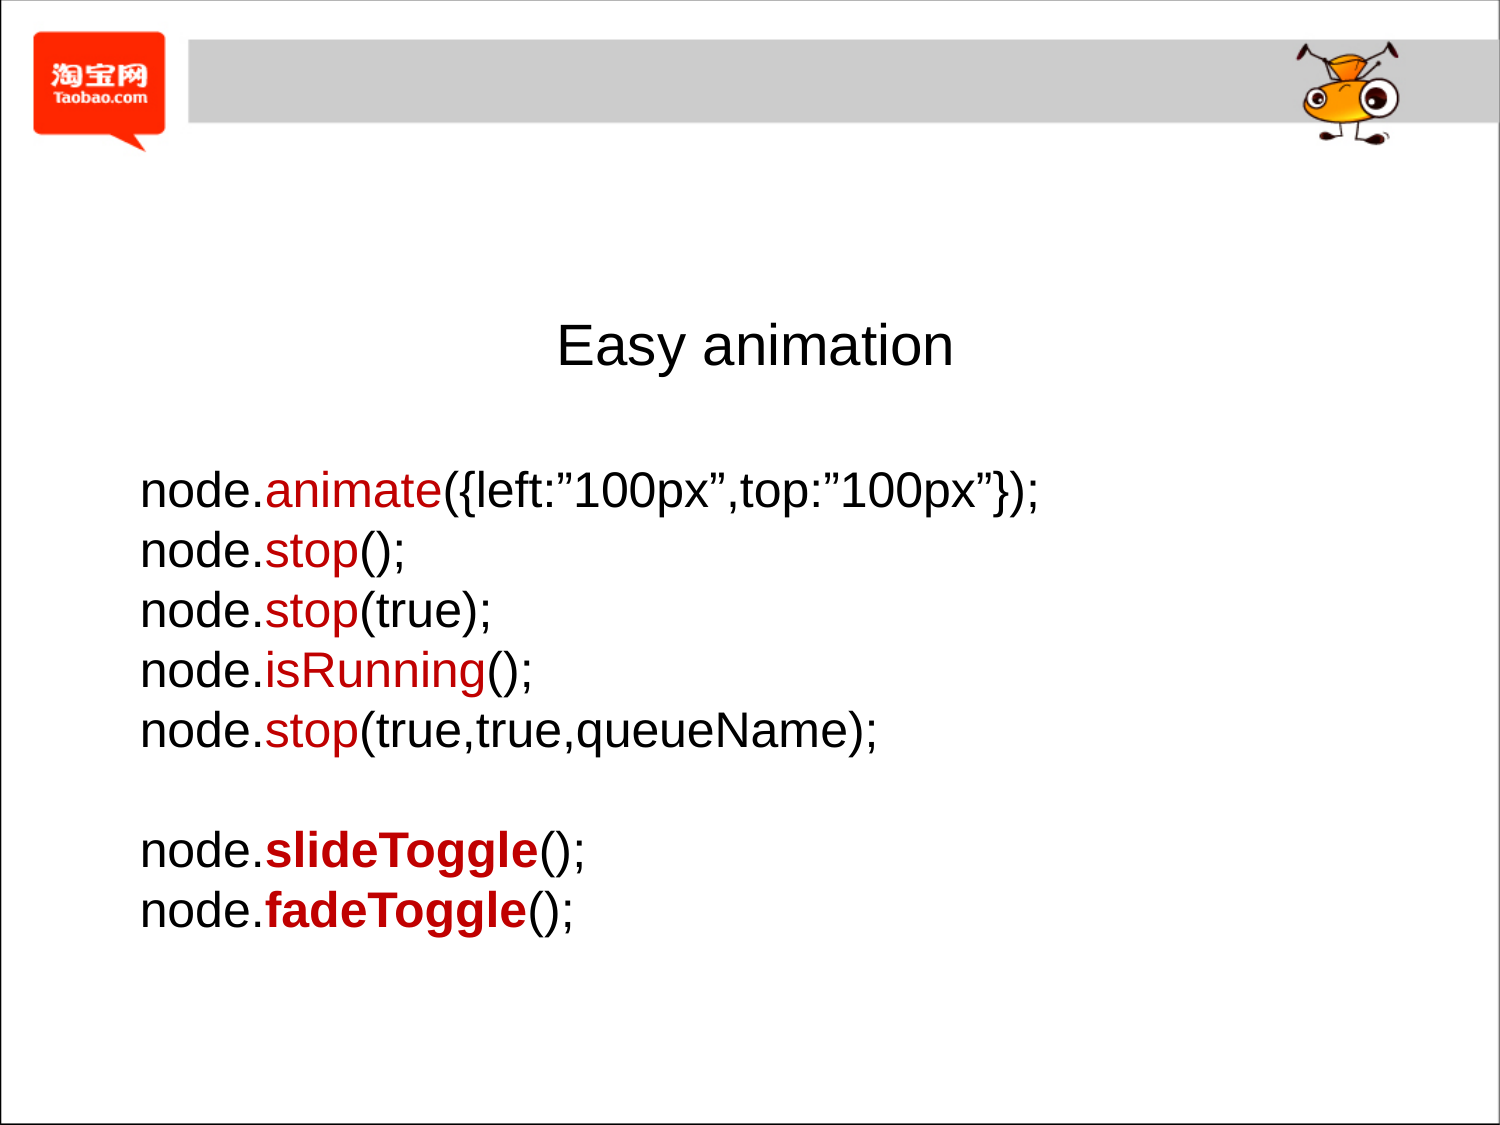

#
Easy animation
node.animate({left:”100px”,top:”100px”});
node.stop();
node.stop(true);
node.isRunning();
node.stop(true,true,queueName);

node.slideToggle();
node.fadeToggle();